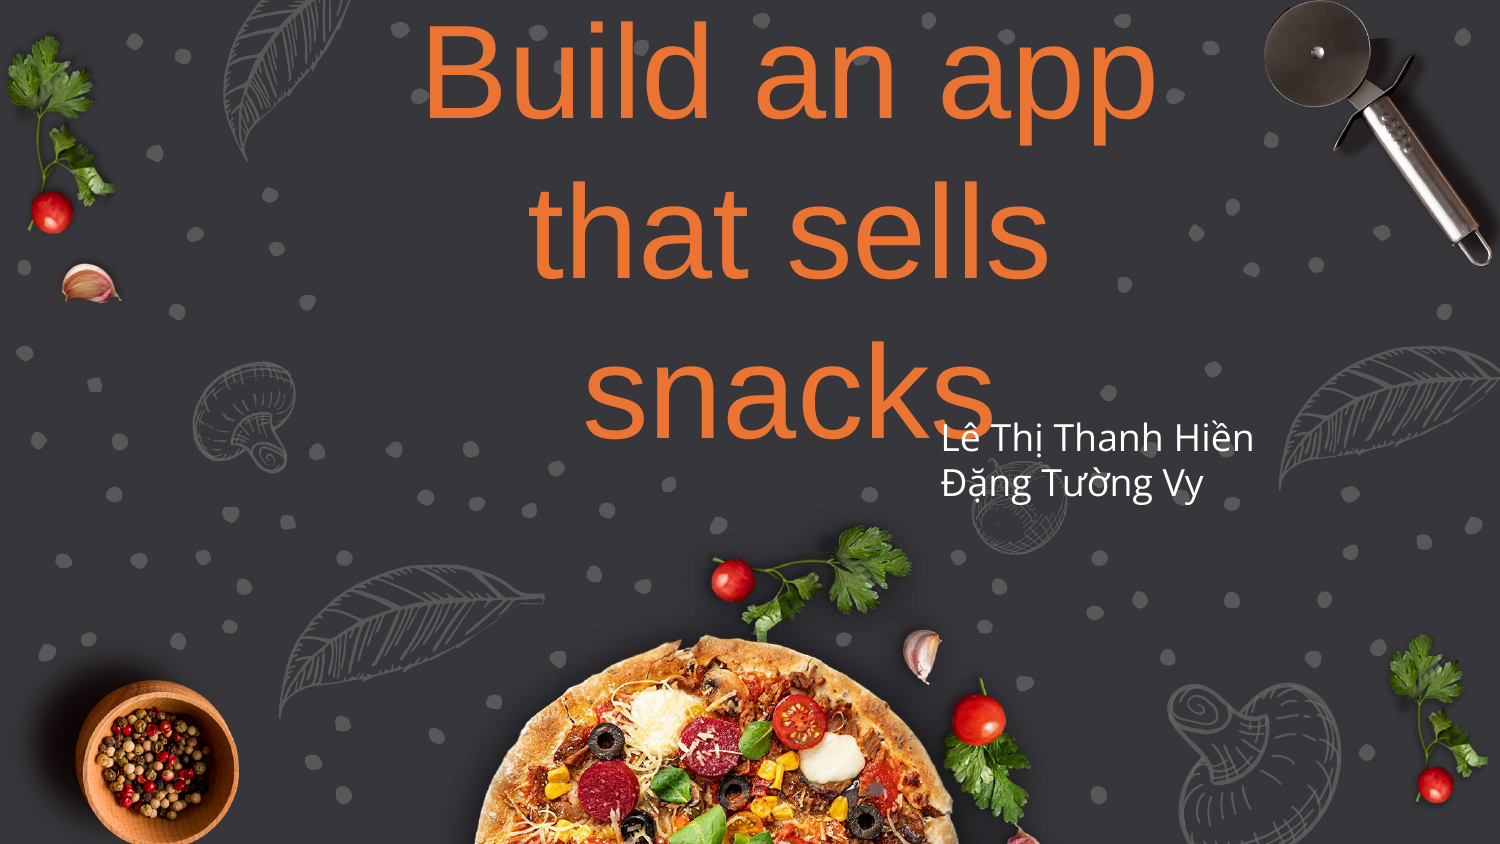

# Build an app that sells snacks
Lê Thị Thanh Hiền
Đặng Tường Vy